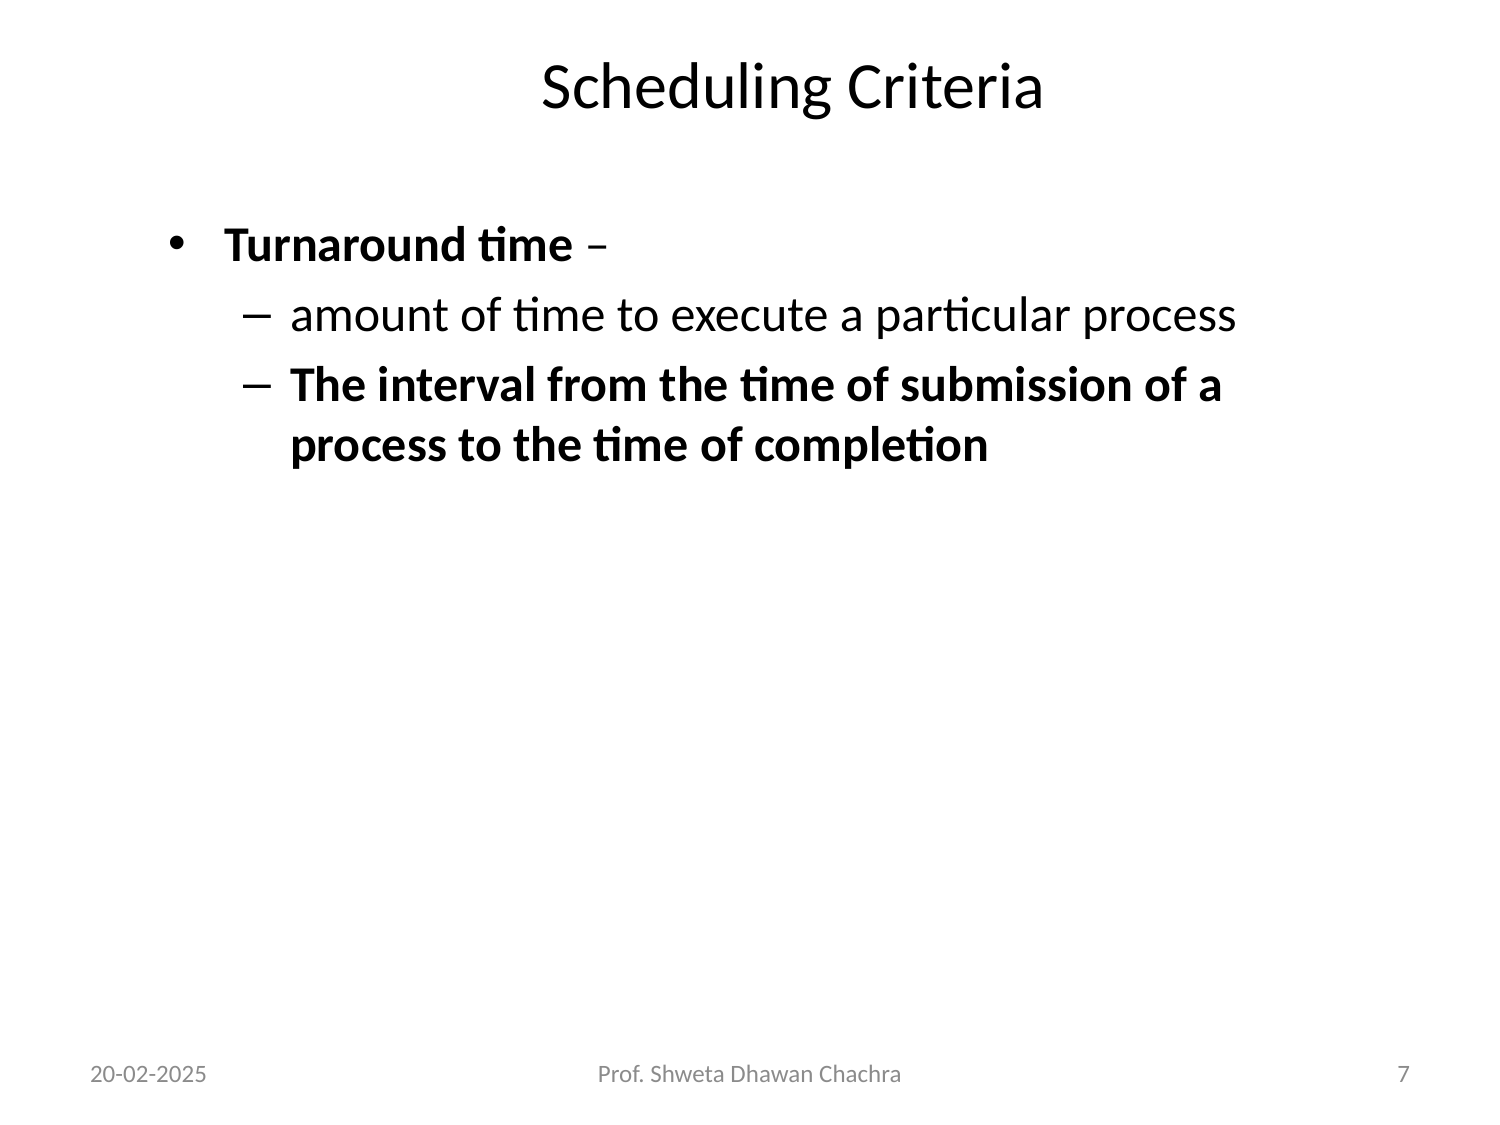

# Scheduling Criteria
Turnaround time –
amount of time to execute a particular process
The interval from the time of submission of a process to the time of completion
20-02-2025
Prof. Shweta Dhawan Chachra
7